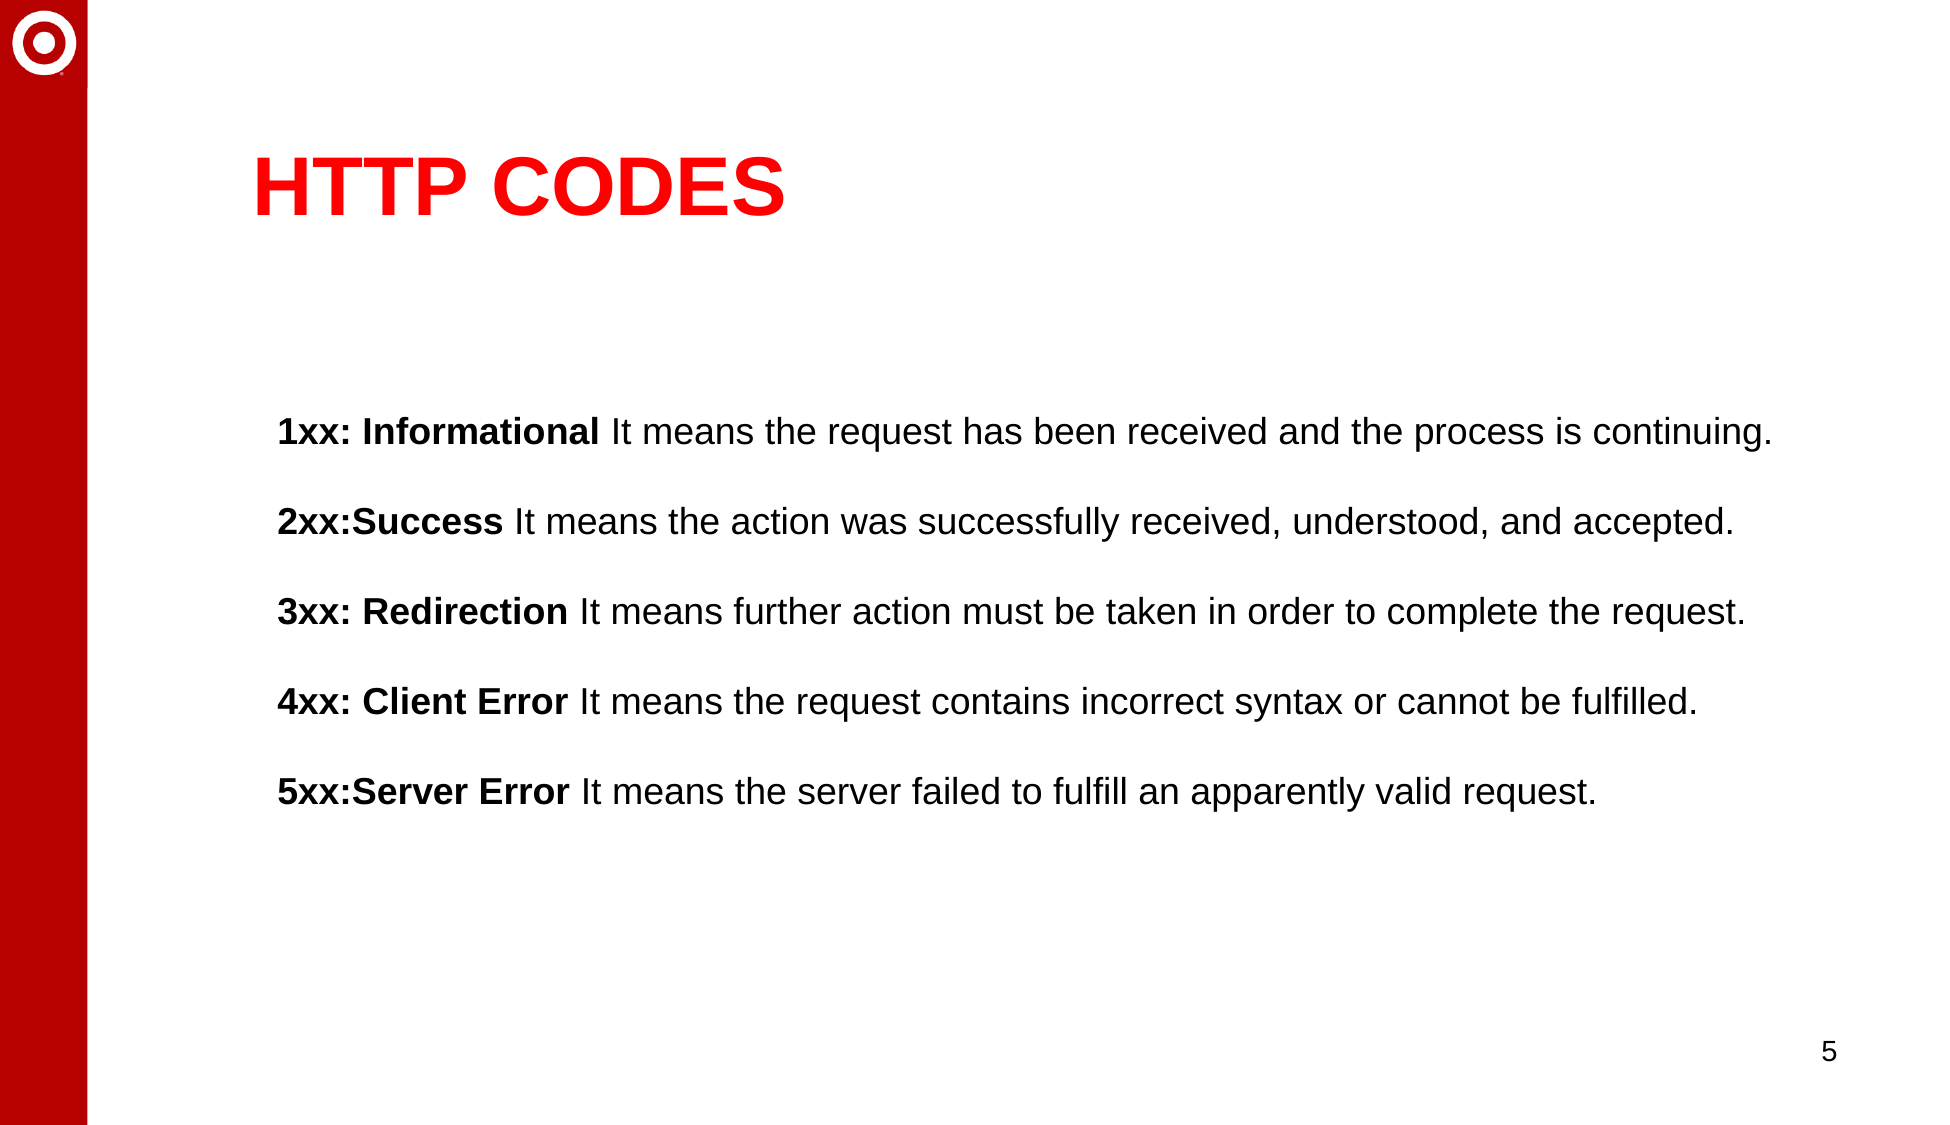

# HTTP CODES
1xx: Informational It means the request has been received and the process is continuing.

2xx:Success It means the action was successfully received, understood, and accepted.

3xx: Redirection It means further action must be taken in order to complete the request.

4xx: Client Error It means the request contains incorrect syntax or cannot be fulfilled.

5xx:Server Error It means the server failed to fulfill an apparently valid request.

5